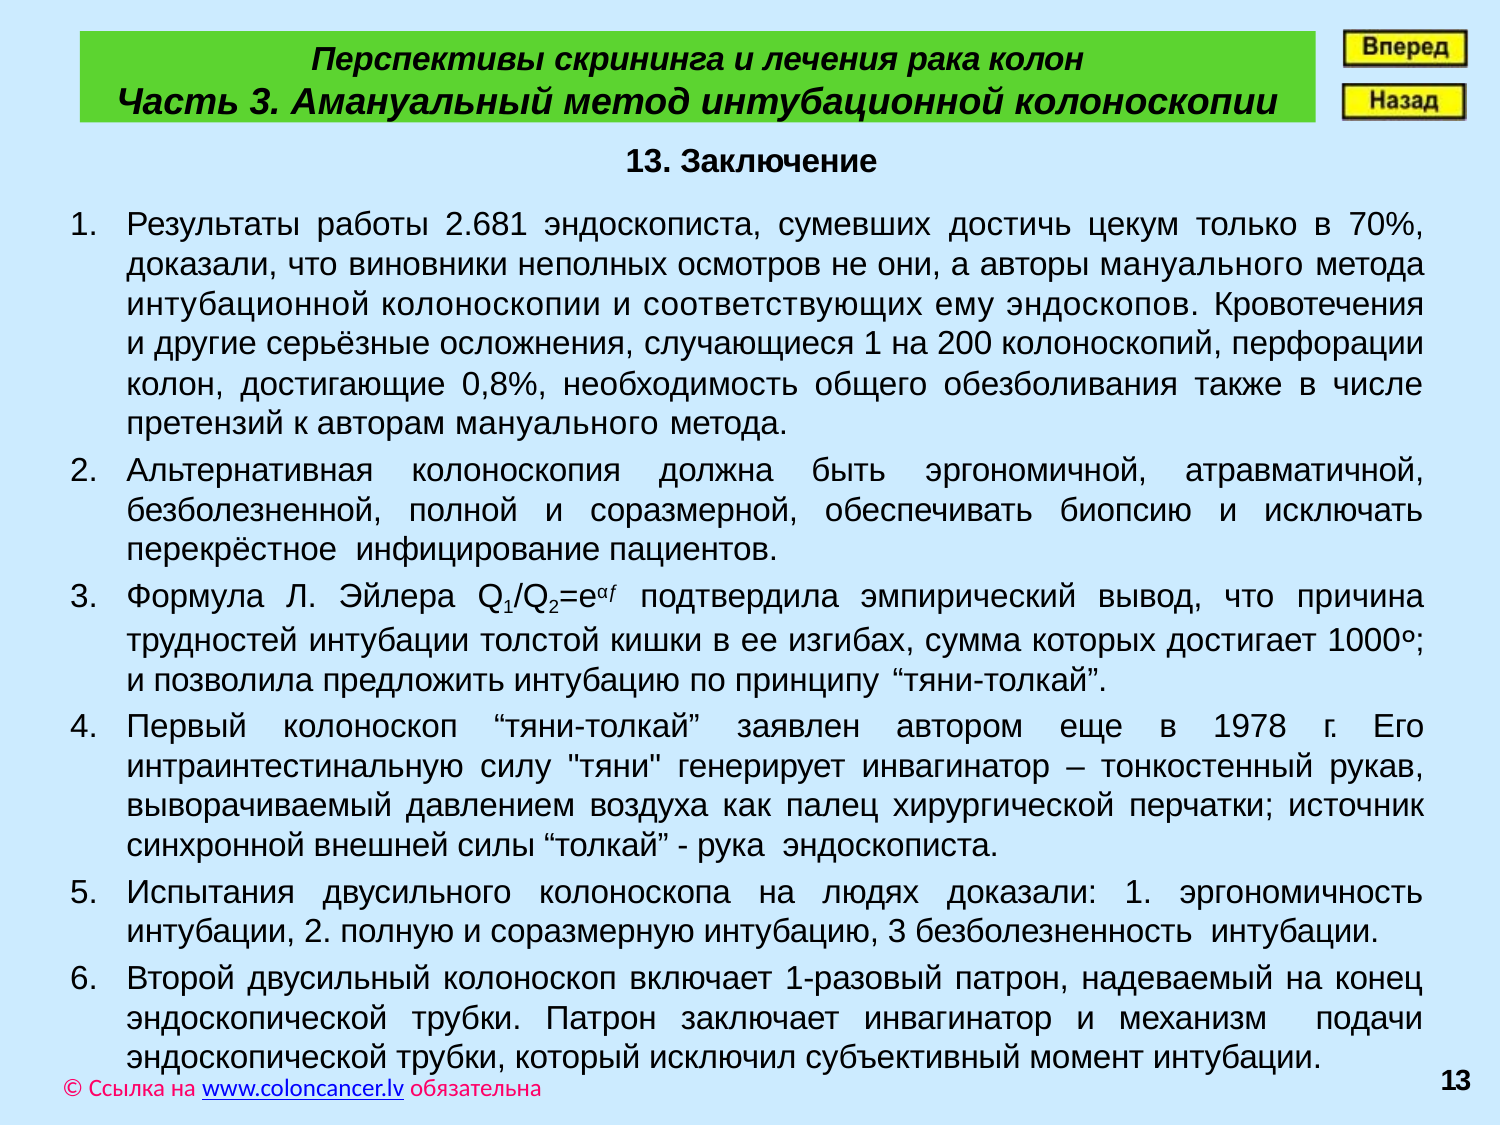

Перспективы скрининга и лечения рака колон
Часть 3. Амануальный метод интубационной колоноскопии

13. Заключение
Результаты работы 2.681 эндоскописта, сумевших достичь цекум только в 70%, доказали, что виновники неполных осмотров не они, а авторы мануального метода интубационной колоноскопии и соответствующих ему эндоскопов. Кровотечения и другие серьёзные осложнения, случающиеся 1 на 200 колоноскопий, перфорации колон, достигающие 0,8%, необходимость общего обезболивания также в числе претензий к авторам мануального метода.
Альтернативная колоноскопия должна быть эргономичной, атравматичной, безболезненной, полной и соразмерной, обеспечивать биопсию и исключать перекрёстное  инфицирование пациентов.
Формула Л. Эйлера Q1/Q2=eαƒ подтвердила эмпирический вывод, что причина трудностей интубации толстой кишки в ее изгибах, сумма которых достигает 1000О; и позволила предложить интубацию по принципу “тяни-толкай”.
Первый колоноскоп “тяни-толкай” заявлен автором еще в 1978 г. Его интраинтестинальную силу "тяни" генерирует инвагинатор – тонкостенный рукав, выворачиваемый давлением воздуха как палец хирургической перчатки; источник синхронной внешней силы “толкай” - рука  эндоскописта.
Испытания двусильного колоноскопа на людях доказали: 1. эргономичность интубации, 2. полную и соразмерную интубацию, 3 безболезненность  интубации.
Второй двусильный колоноскоп включает 1-разовый патрон, надеваемый на конец эндоскопической трубки. Патрон заключает инвагинатор и механизм  подачи эндоскопической трубки, который исключил субъективный момент интубации.

13
© Ссылка на www.coloncancer.lv обязательна